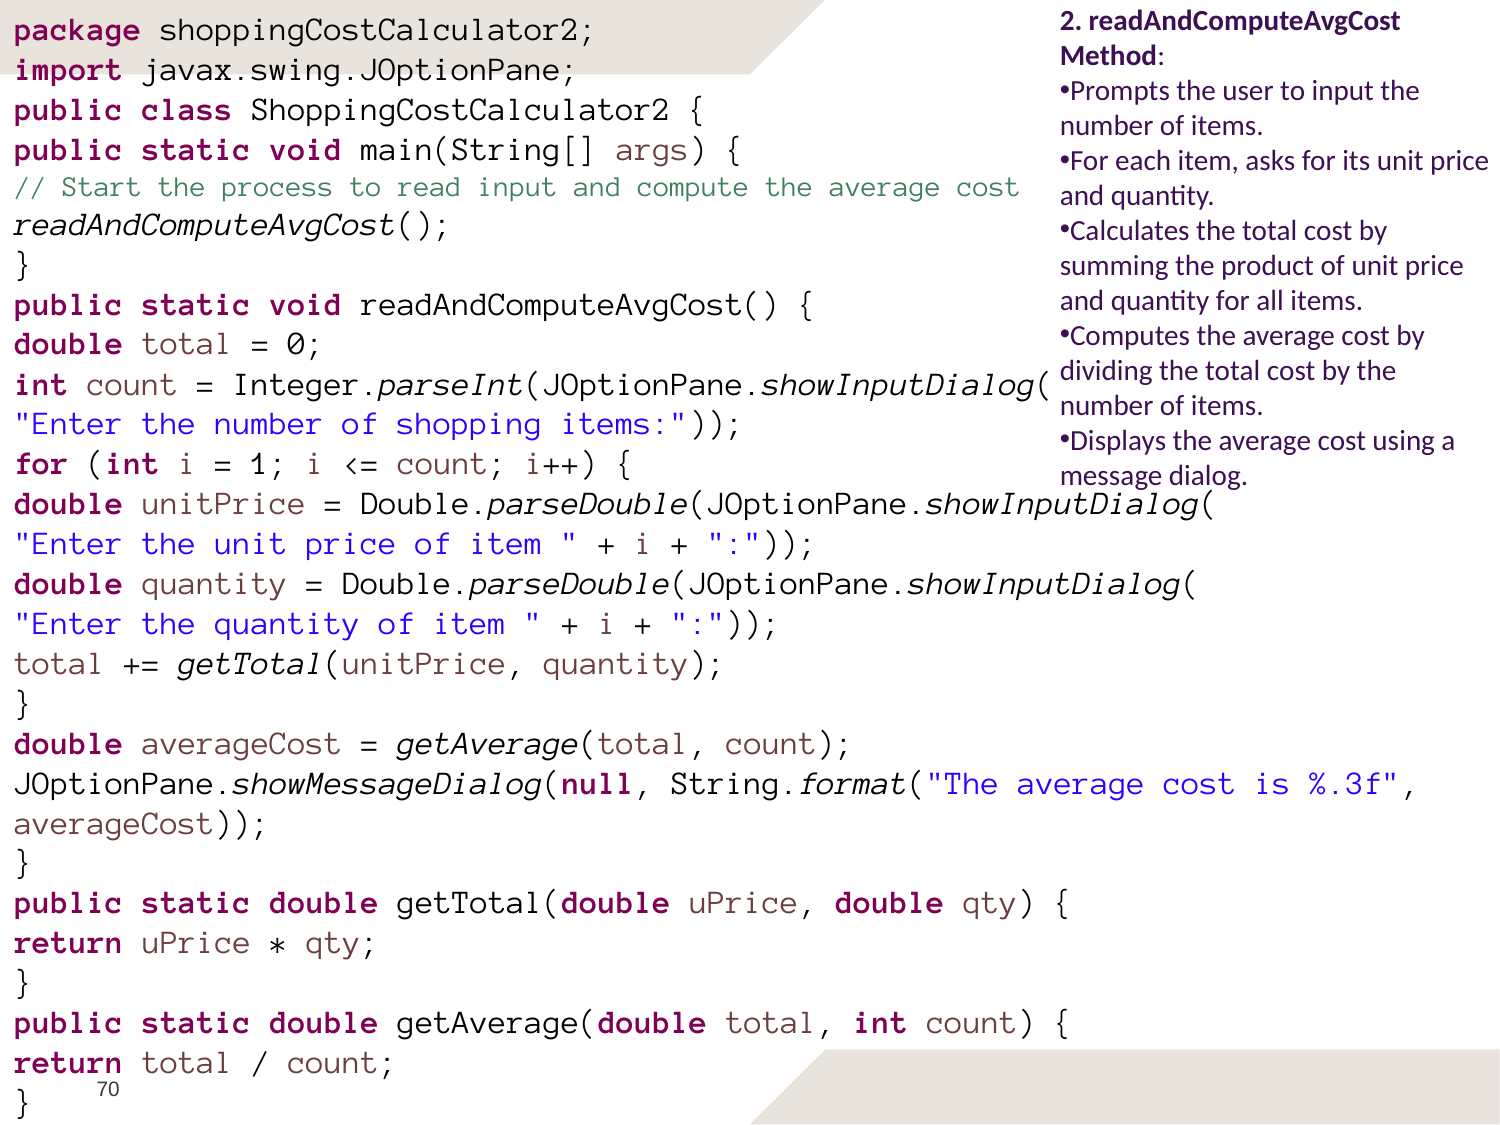

package shoppingCostCalculator2;
import javax.swing.JOptionPane;
public class ShoppingCostCalculator2 {
public static void main(String[] args) {
// Start the process to read input and compute the average cost
readAndComputeAvgCost();
}
public static void readAndComputeAvgCost() {
double total = 0;
int count = Integer.parseInt(JOptionPane.showInputDialog(
"Enter the number of shopping items:"));
for (int i = 1; i <= count; i++) {
double unitPrice = Double.parseDouble(JOptionPane.showInputDialog(
"Enter the unit price of item " + i + ":"));
double quantity = Double.parseDouble(JOptionPane.showInputDialog(
"Enter the quantity of item " + i + ":"));
total += getTotal(unitPrice, quantity);
}
double averageCost = getAverage(total, count);
JOptionPane.showMessageDialog(null, String.format("The average cost is %.3f", averageCost));
}
public static double getTotal(double uPrice, double qty) {
return uPrice * qty;
}
public static double getAverage(double total, int count) {
return total / count;
}
}
2. readAndComputeAvgCost Method:
Prompts the user to input the number of items.
For each item, asks for its unit price and quantity.
Calculates the total cost by summing the product of unit price and quantity for all items.
Computes the average cost by dividing the total cost by the number of items.
Displays the average cost using a message dialog.
70